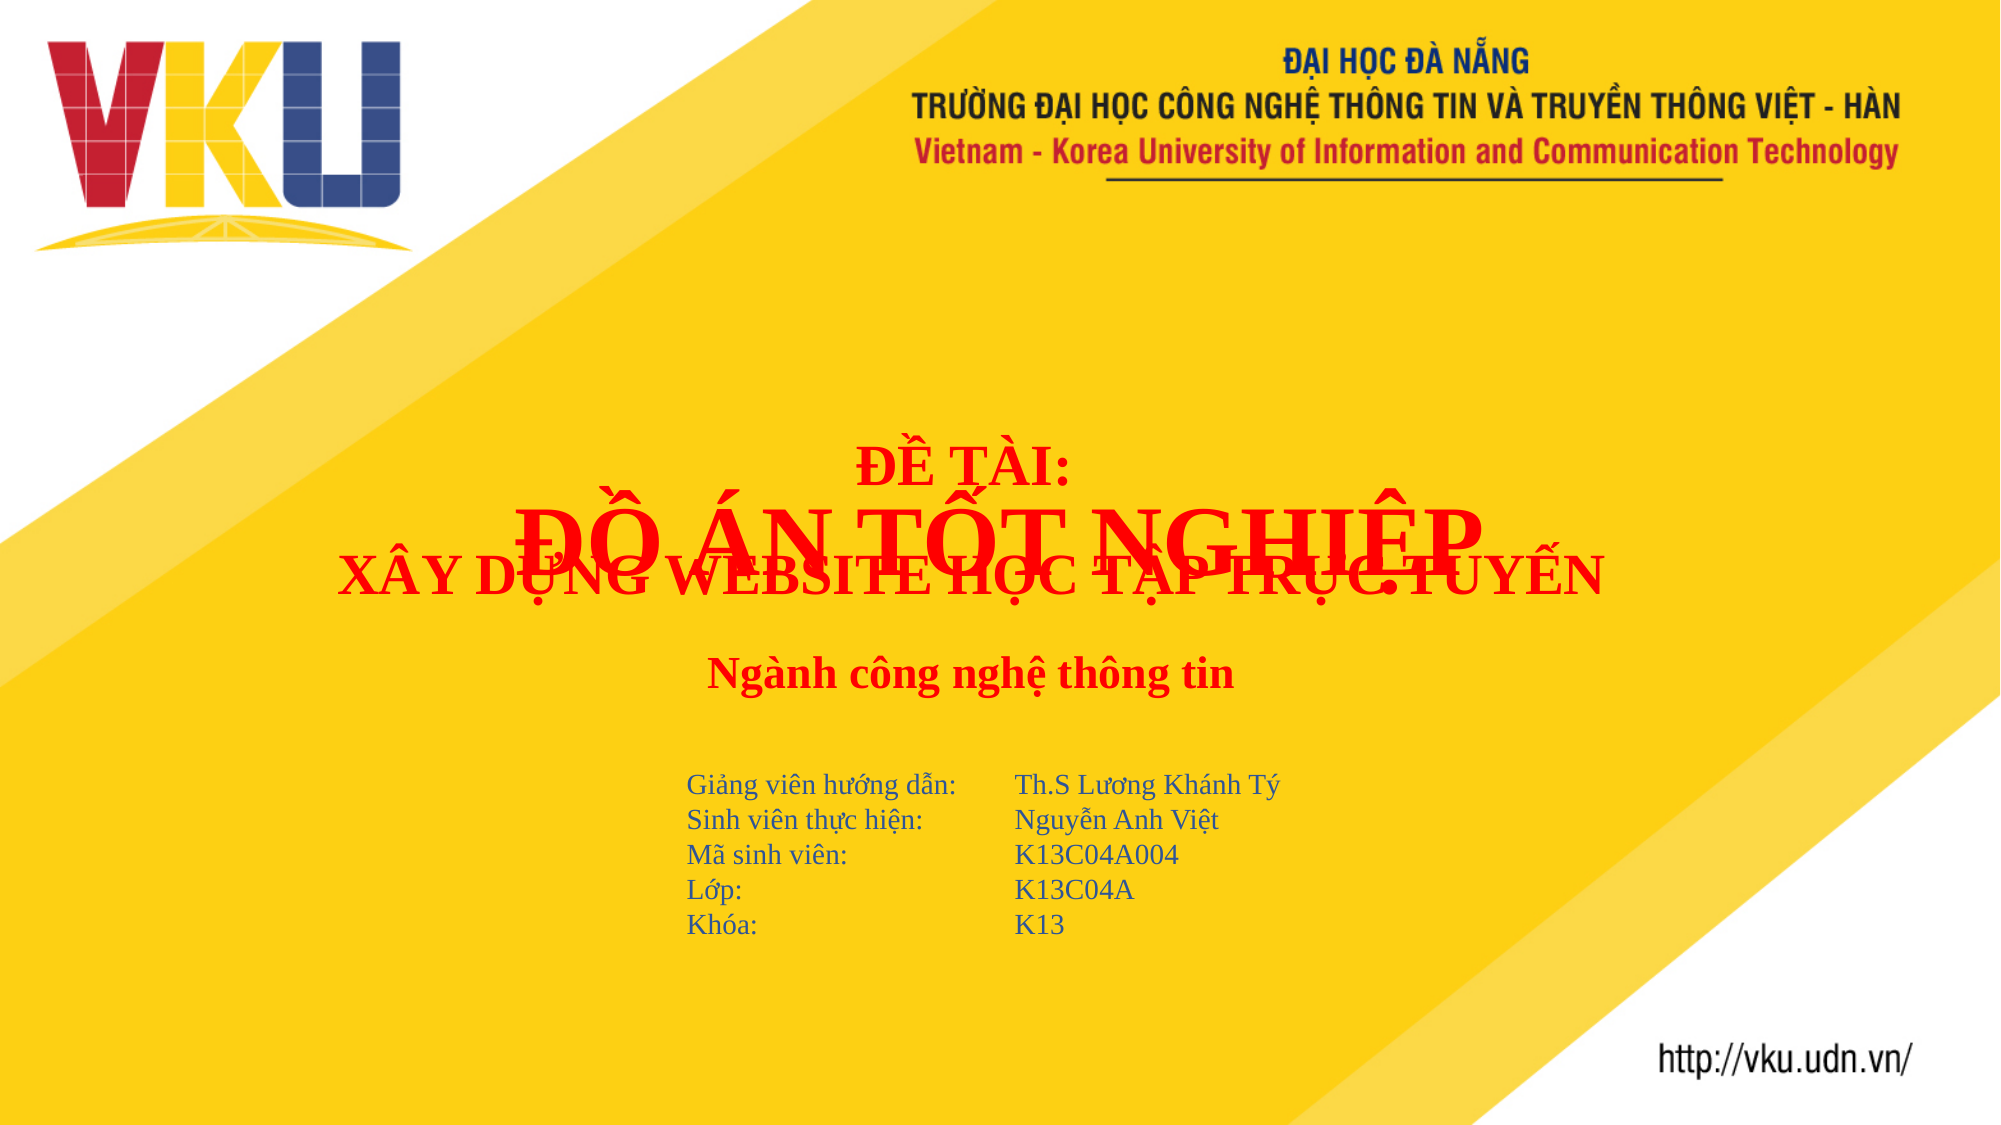

ĐỀ TÀI:
XÂY DỰNG WEBSITE HỌC TẬP TRỰC TUYẾN
Ngành công nghệ thông tin
ĐỒ ÁN TỐT NGHIỆP
Giảng viên hướng dẫn:
Sinh viên thực hiện:
Mã sinh viên:
Lớp:
Khóa:
Th.S Lương Khánh Tý
Nguyễn Anh Việt
K13C04A004
K13C04A
K13